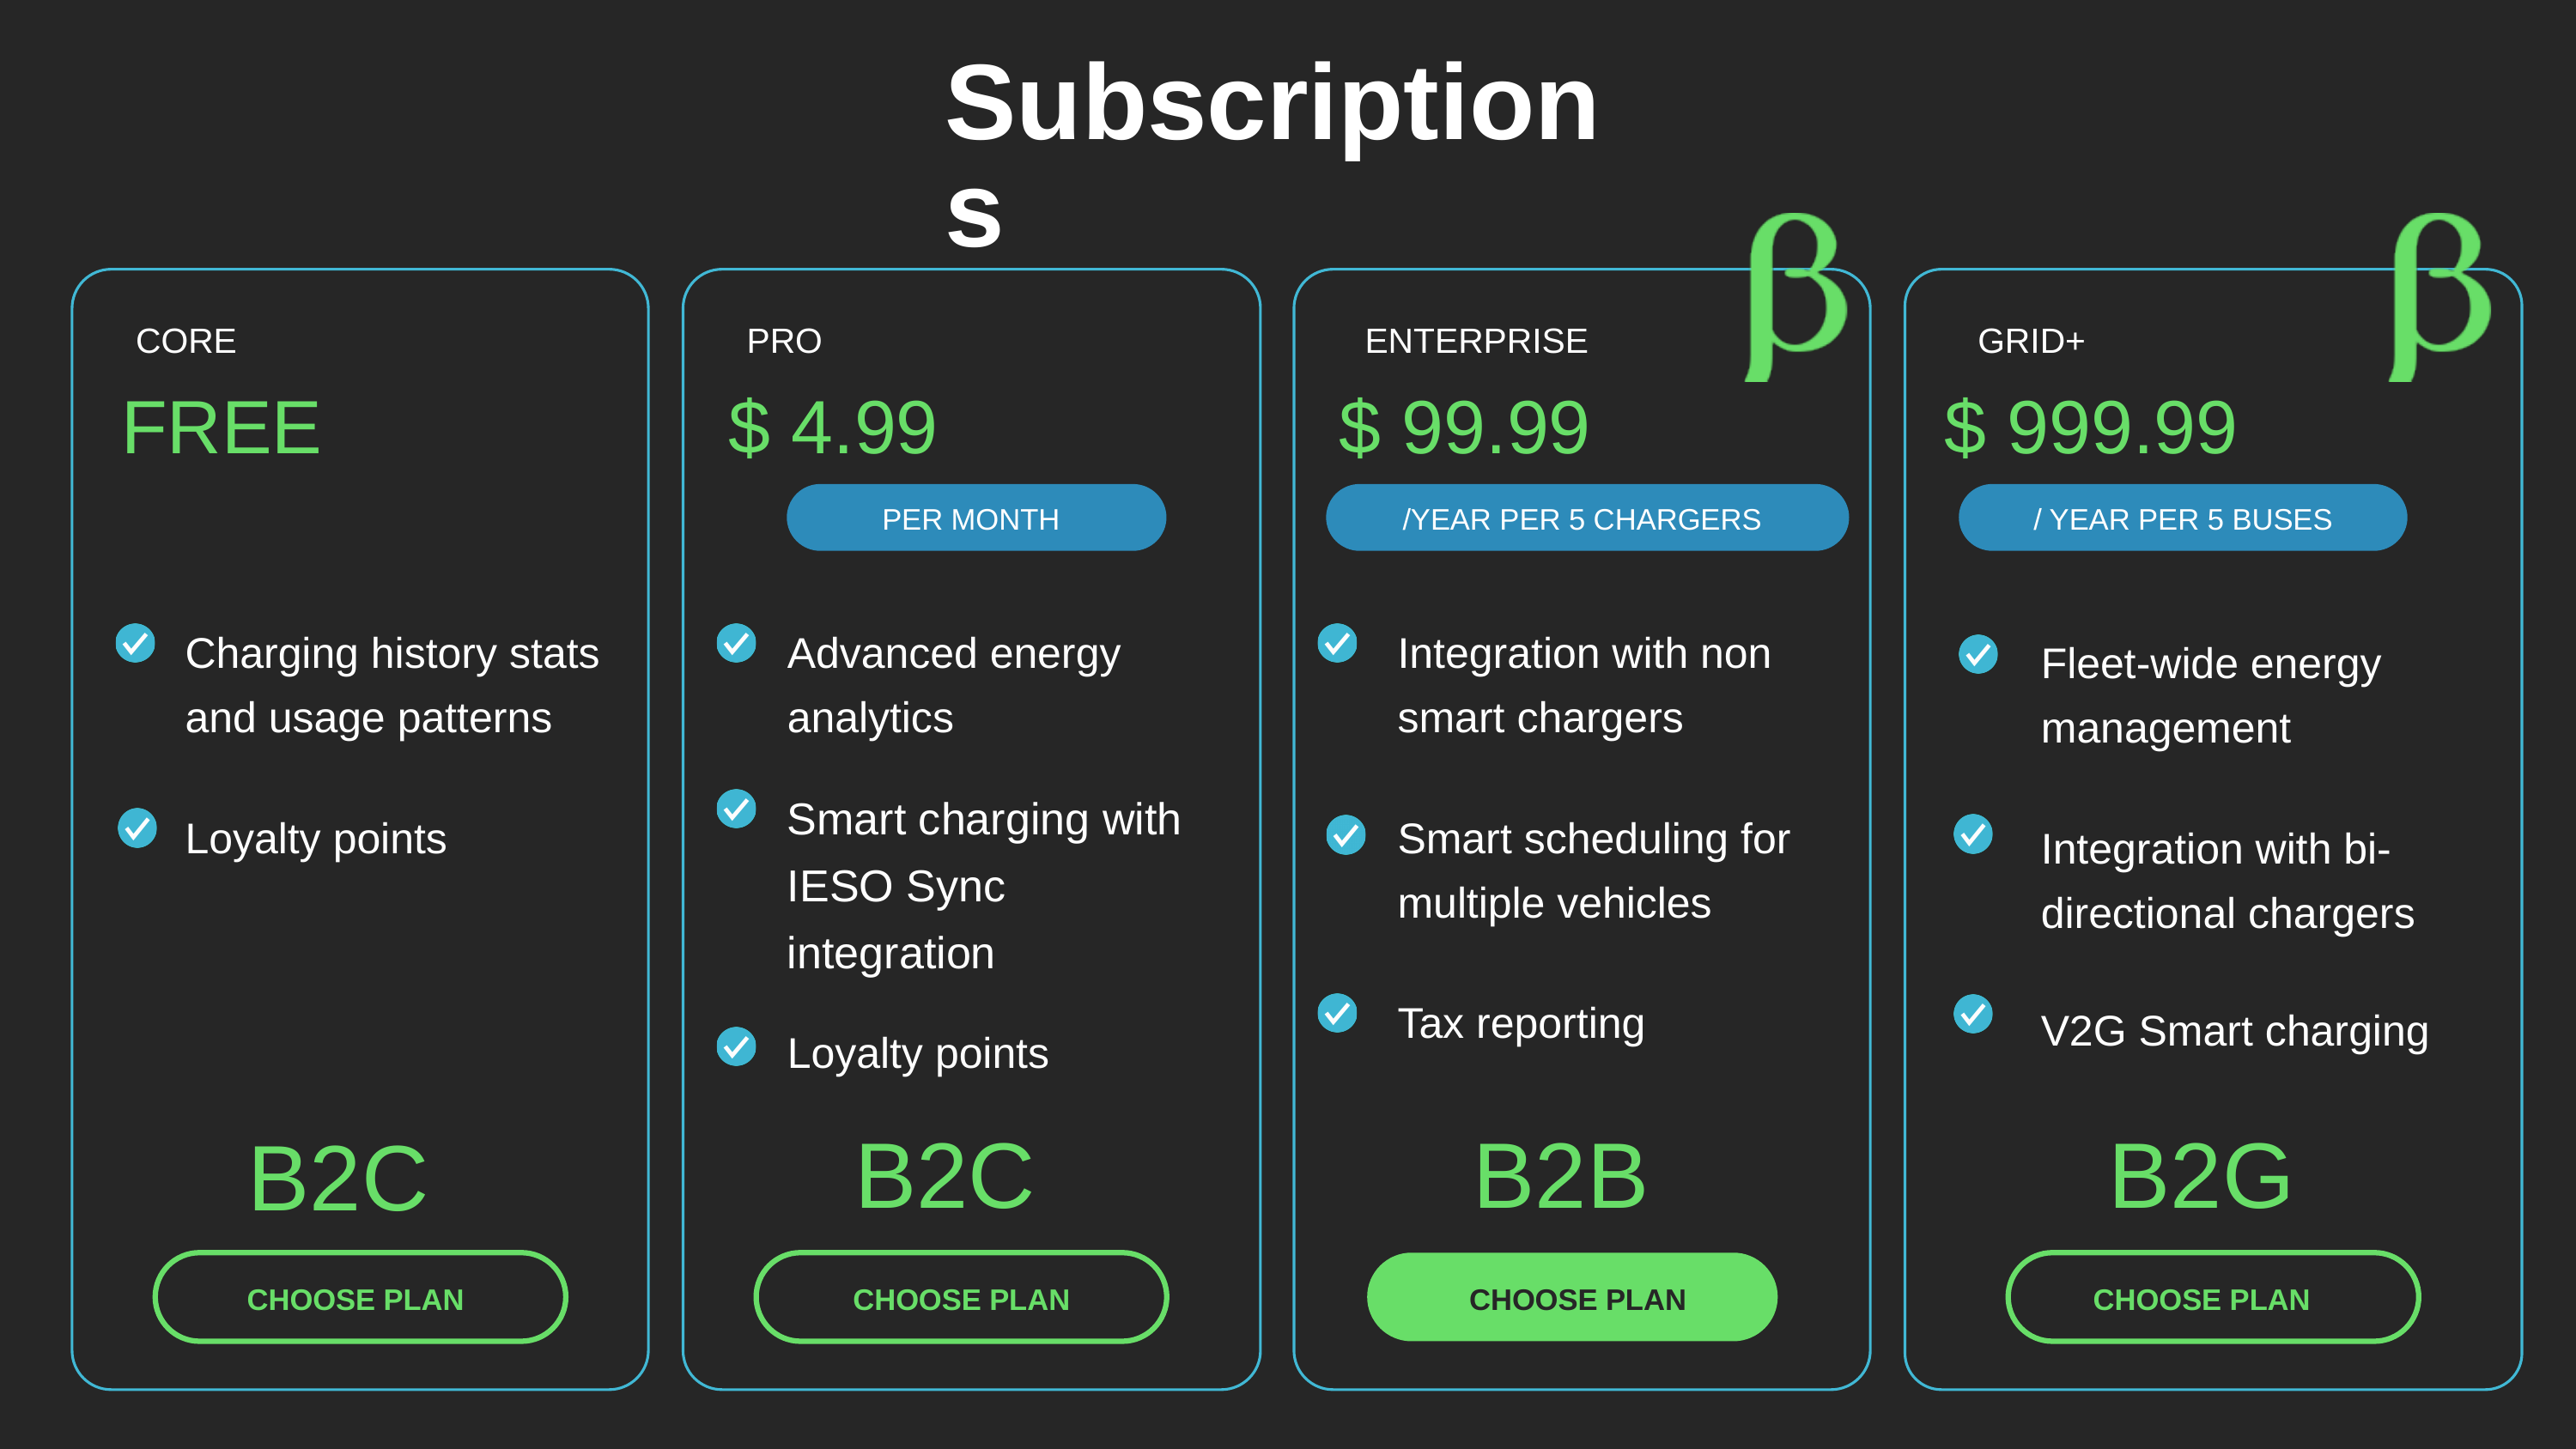

Subscriptions

CORE
PRO
ENTERPRISE
GRID+
FREE
$ 4.99
$ 99.99
$ 999.99

/YEAR PER 5 CHARGERS
/ YEAR PER 5 BUSES
PER MONTH
Integration with non smart chargers

Smart scheduling for multiple vehicles

Tax reporting
Advanced energy analytics

Smart charging with IESO Sync integration

Loyalty points

Charging history stats and usage patterns

Loyalty points

Fleet-wide energy management

Integration with bi-directional chargers

V2G Smart charging

B2C
B2B
B2G
B2C

CHOOSE PLAN
CHOOSE PLAN
CHOOSE PLAN
CHOOSE PLAN